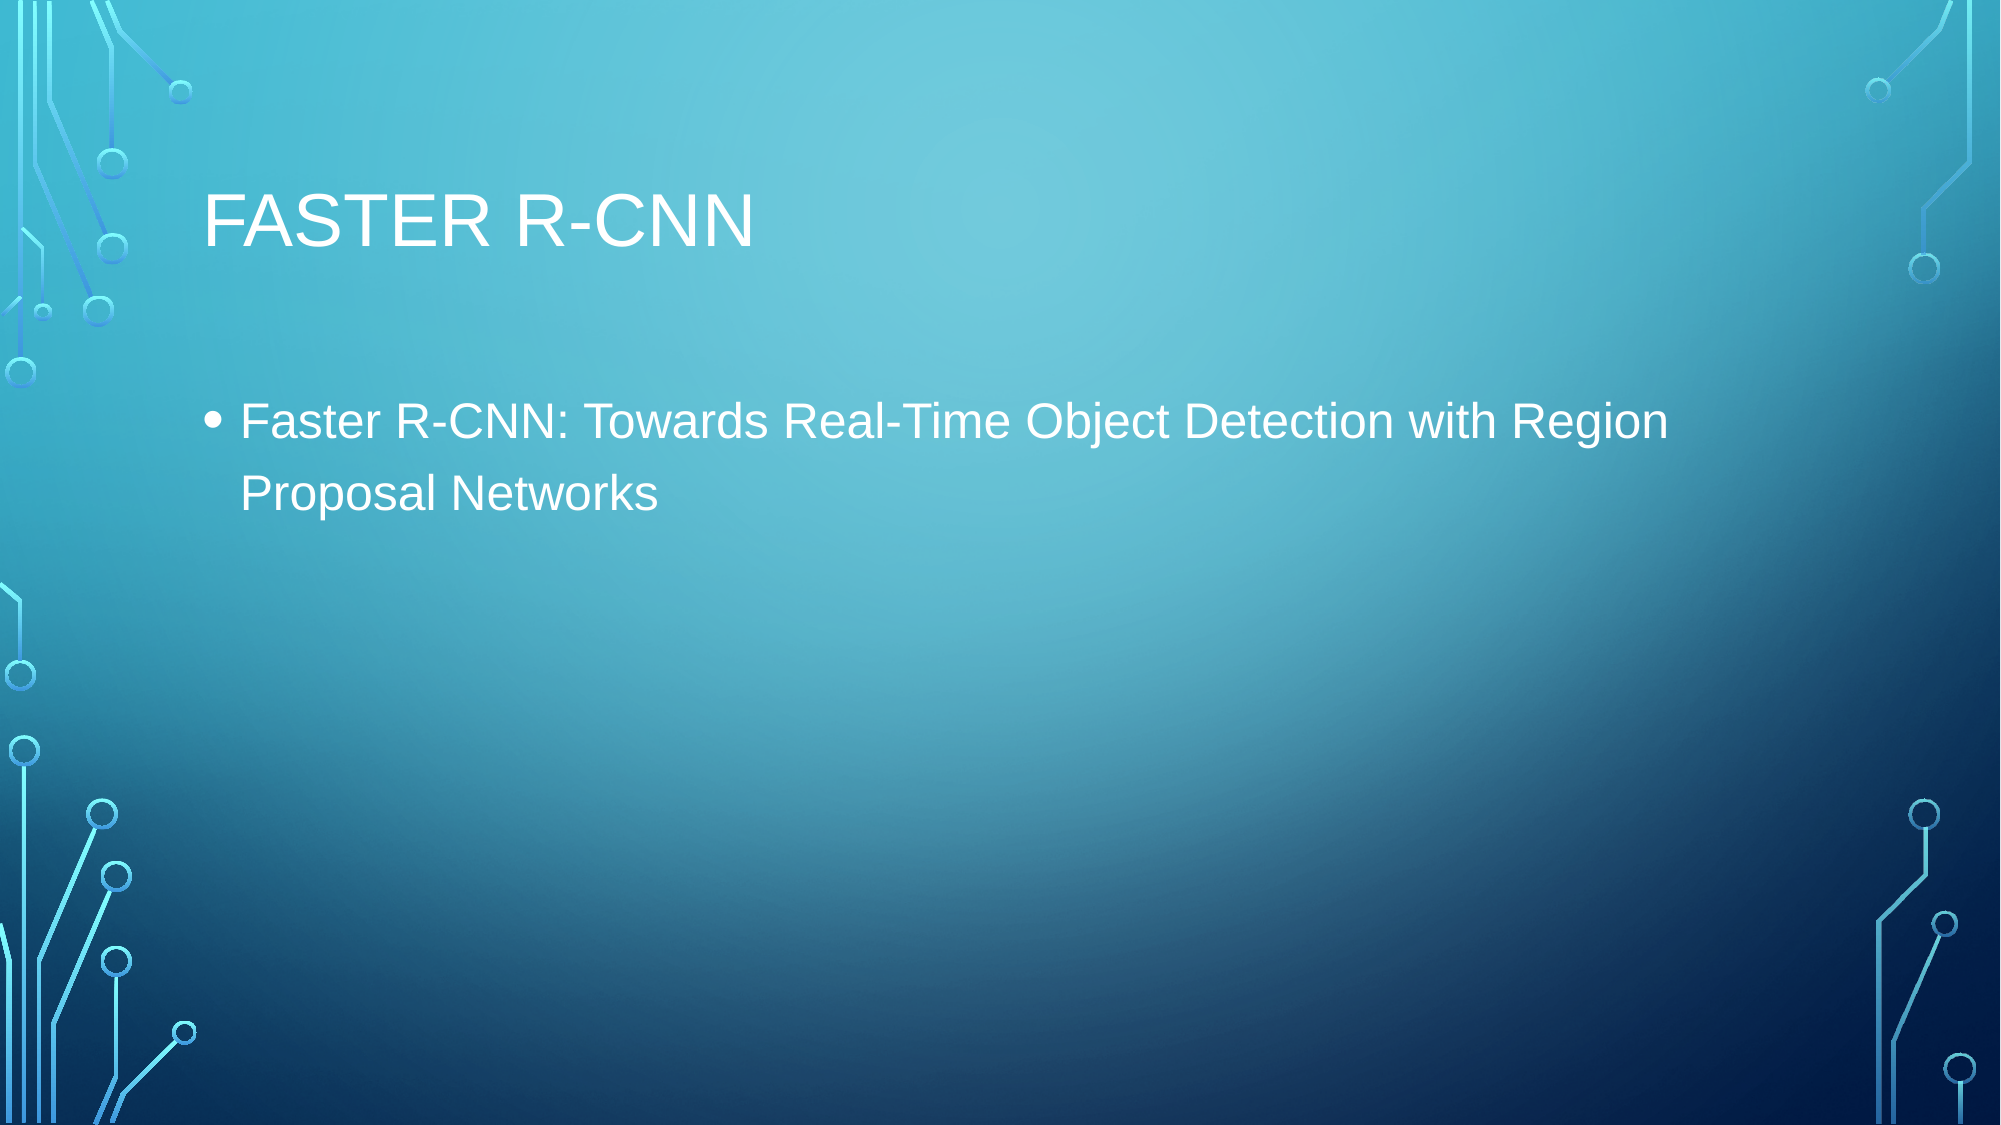

# Faster R-CNN
Faster R-CNN: Towards Real-Time Object Detection with Region Proposal Networks